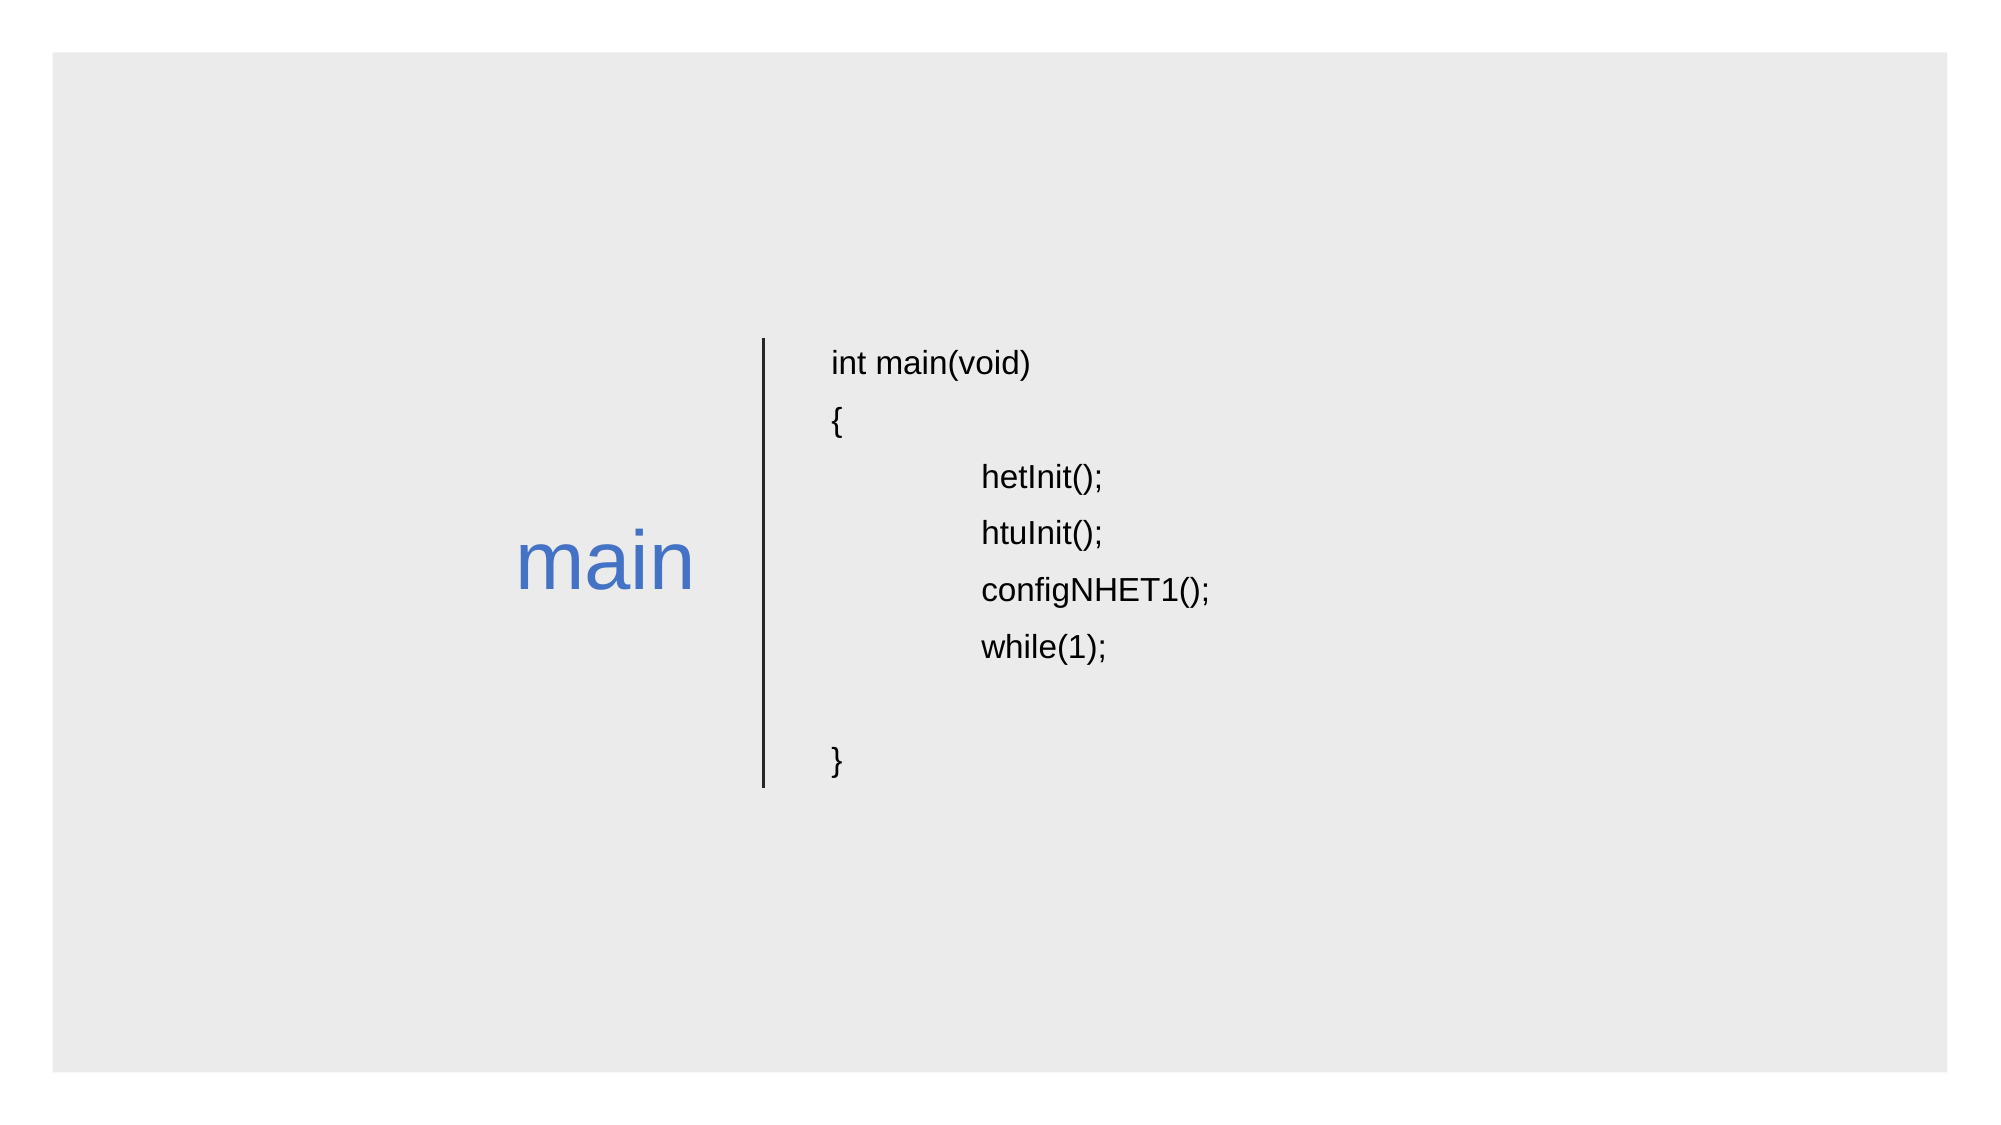

# main
int main(void)
{
	hetInit();
	htuInit();
	configNHET1();
	while(1);

}